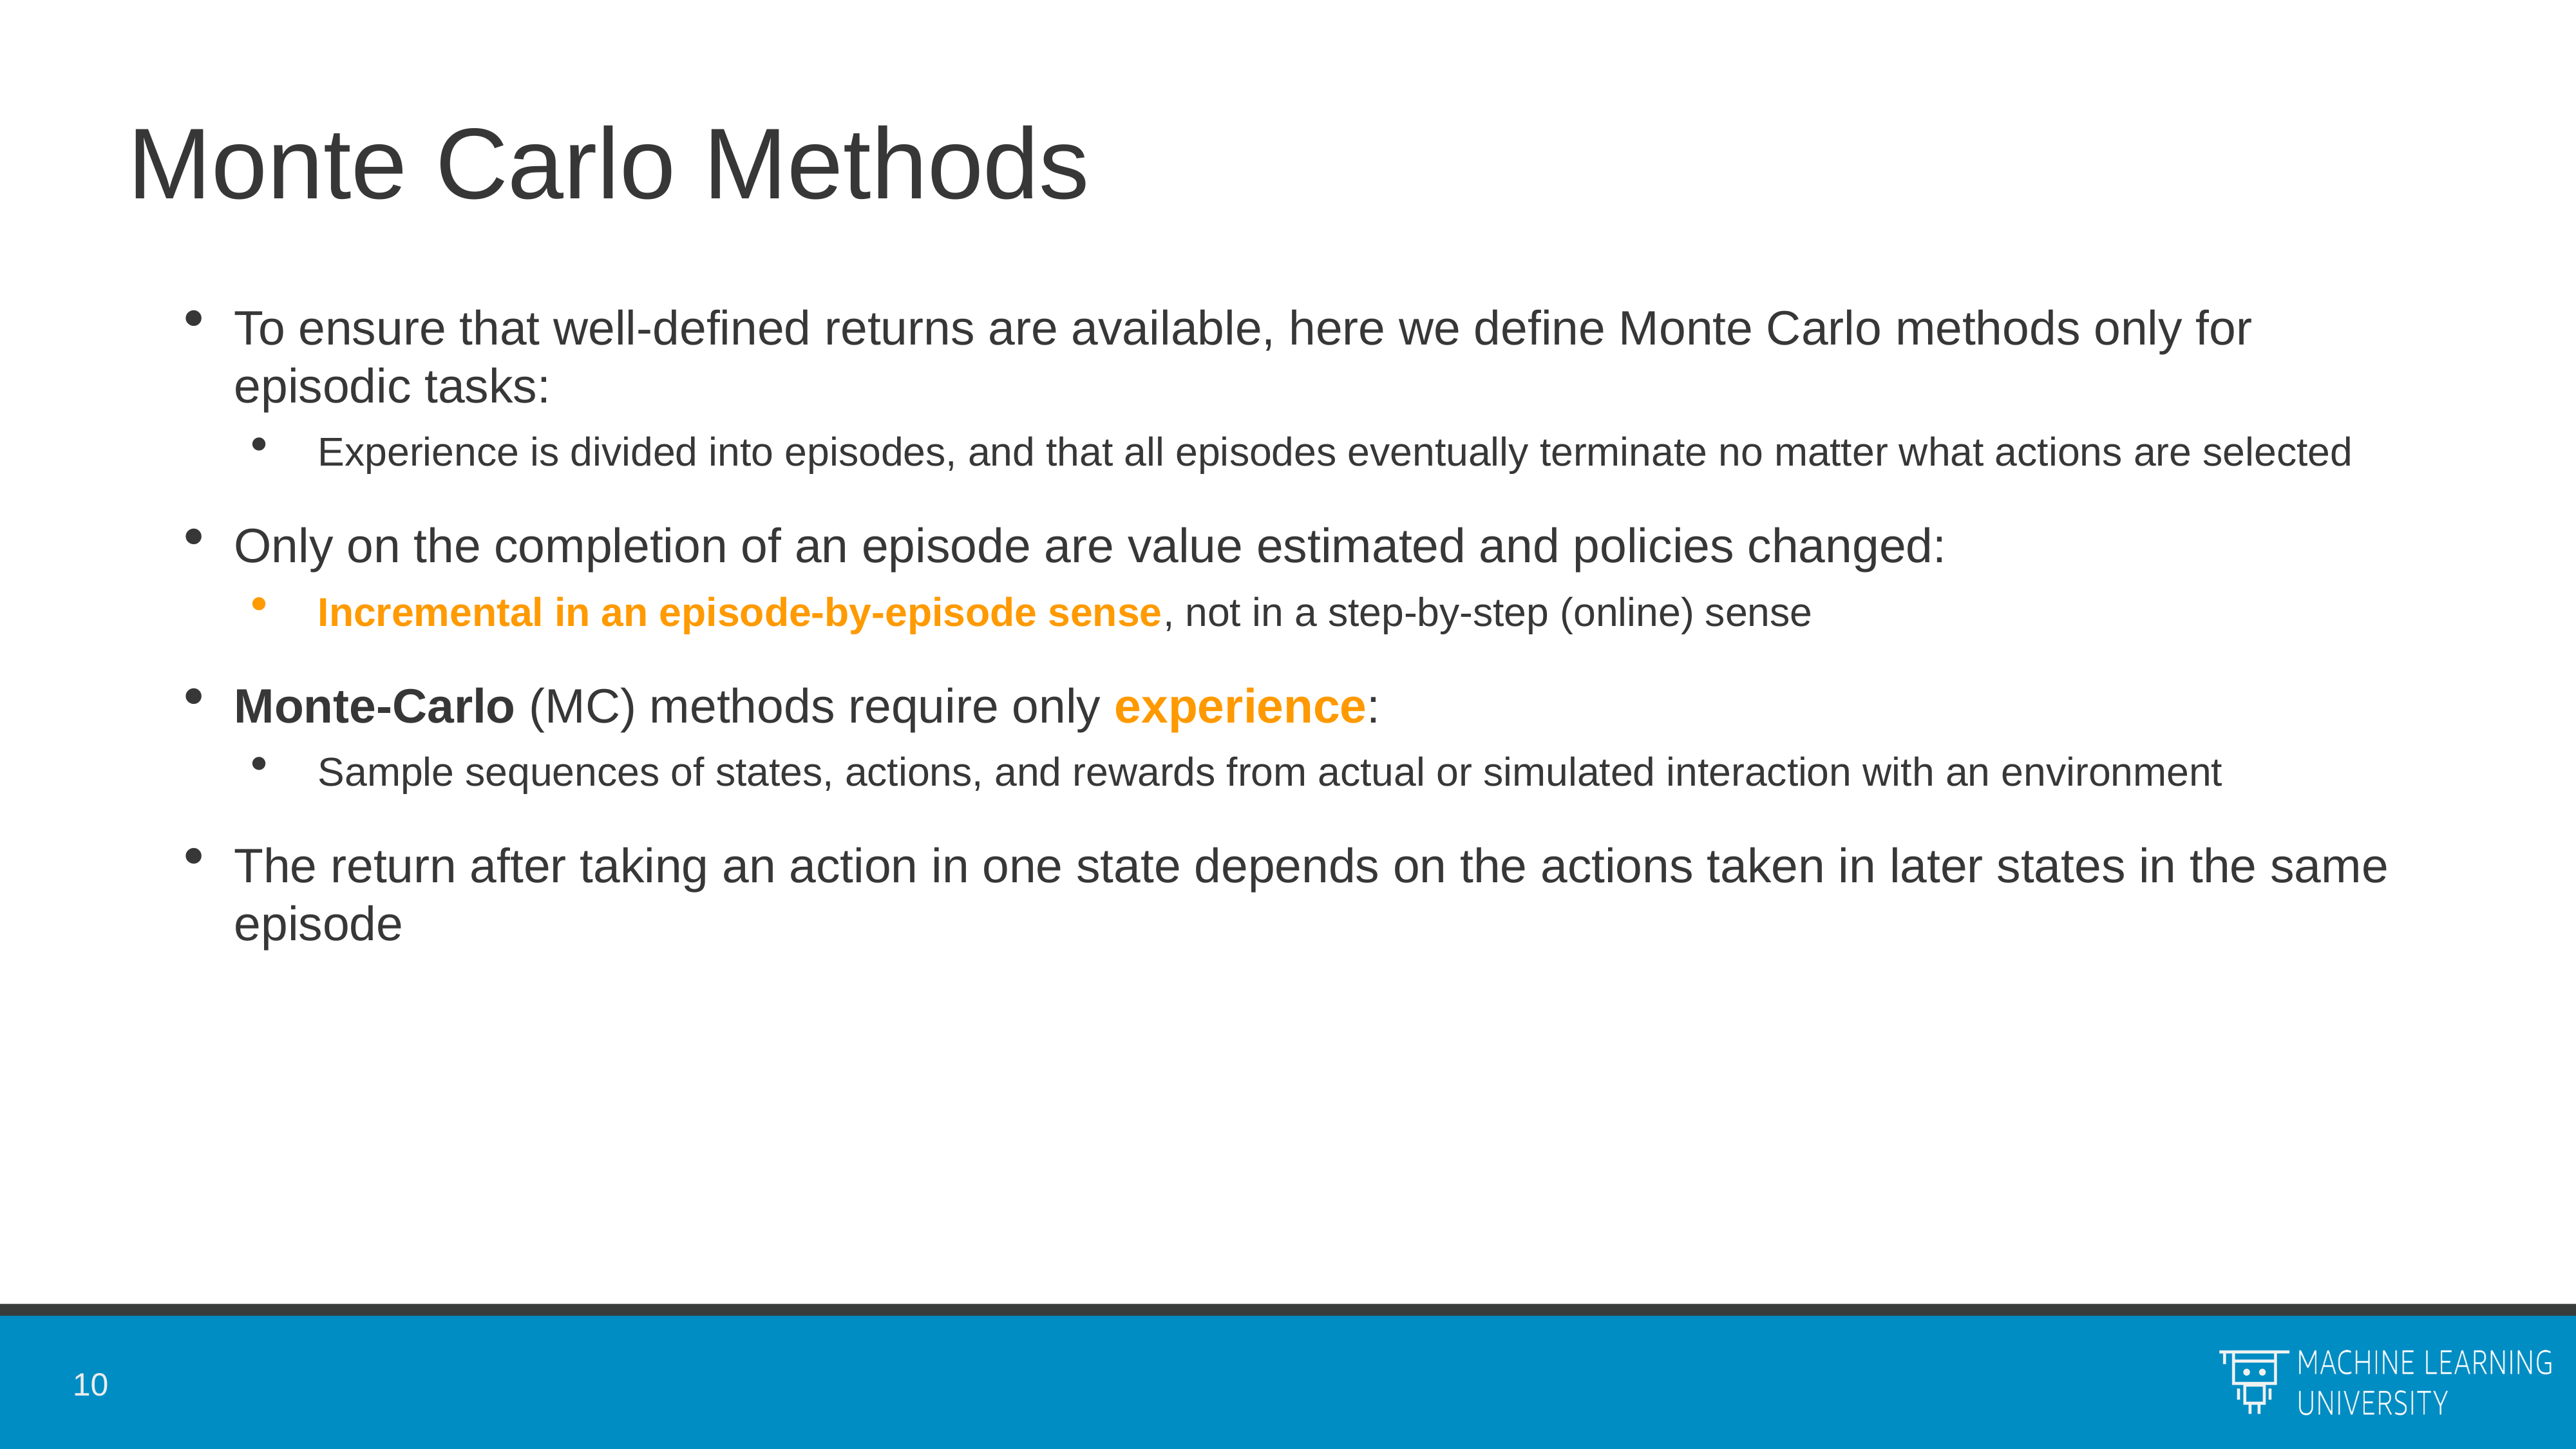

# Monte Carlo Methods
To ensure that well-defined returns are available, here we define Monte Carlo methods only for episodic tasks:
Experience is divided into episodes, and that all episodes eventually terminate no matter what actions are selected
Only on the completion of an episode are value estimated and policies changed:
Incremental in an episode-by-episode sense, not in a step-by-step (online) sense
Monte-Carlo (MC) methods require only experience:
Sample sequences of states, actions, and rewards from actual or simulated interaction with an environment
The return after taking an action in one state depends on the actions taken in later states in the same episode
10